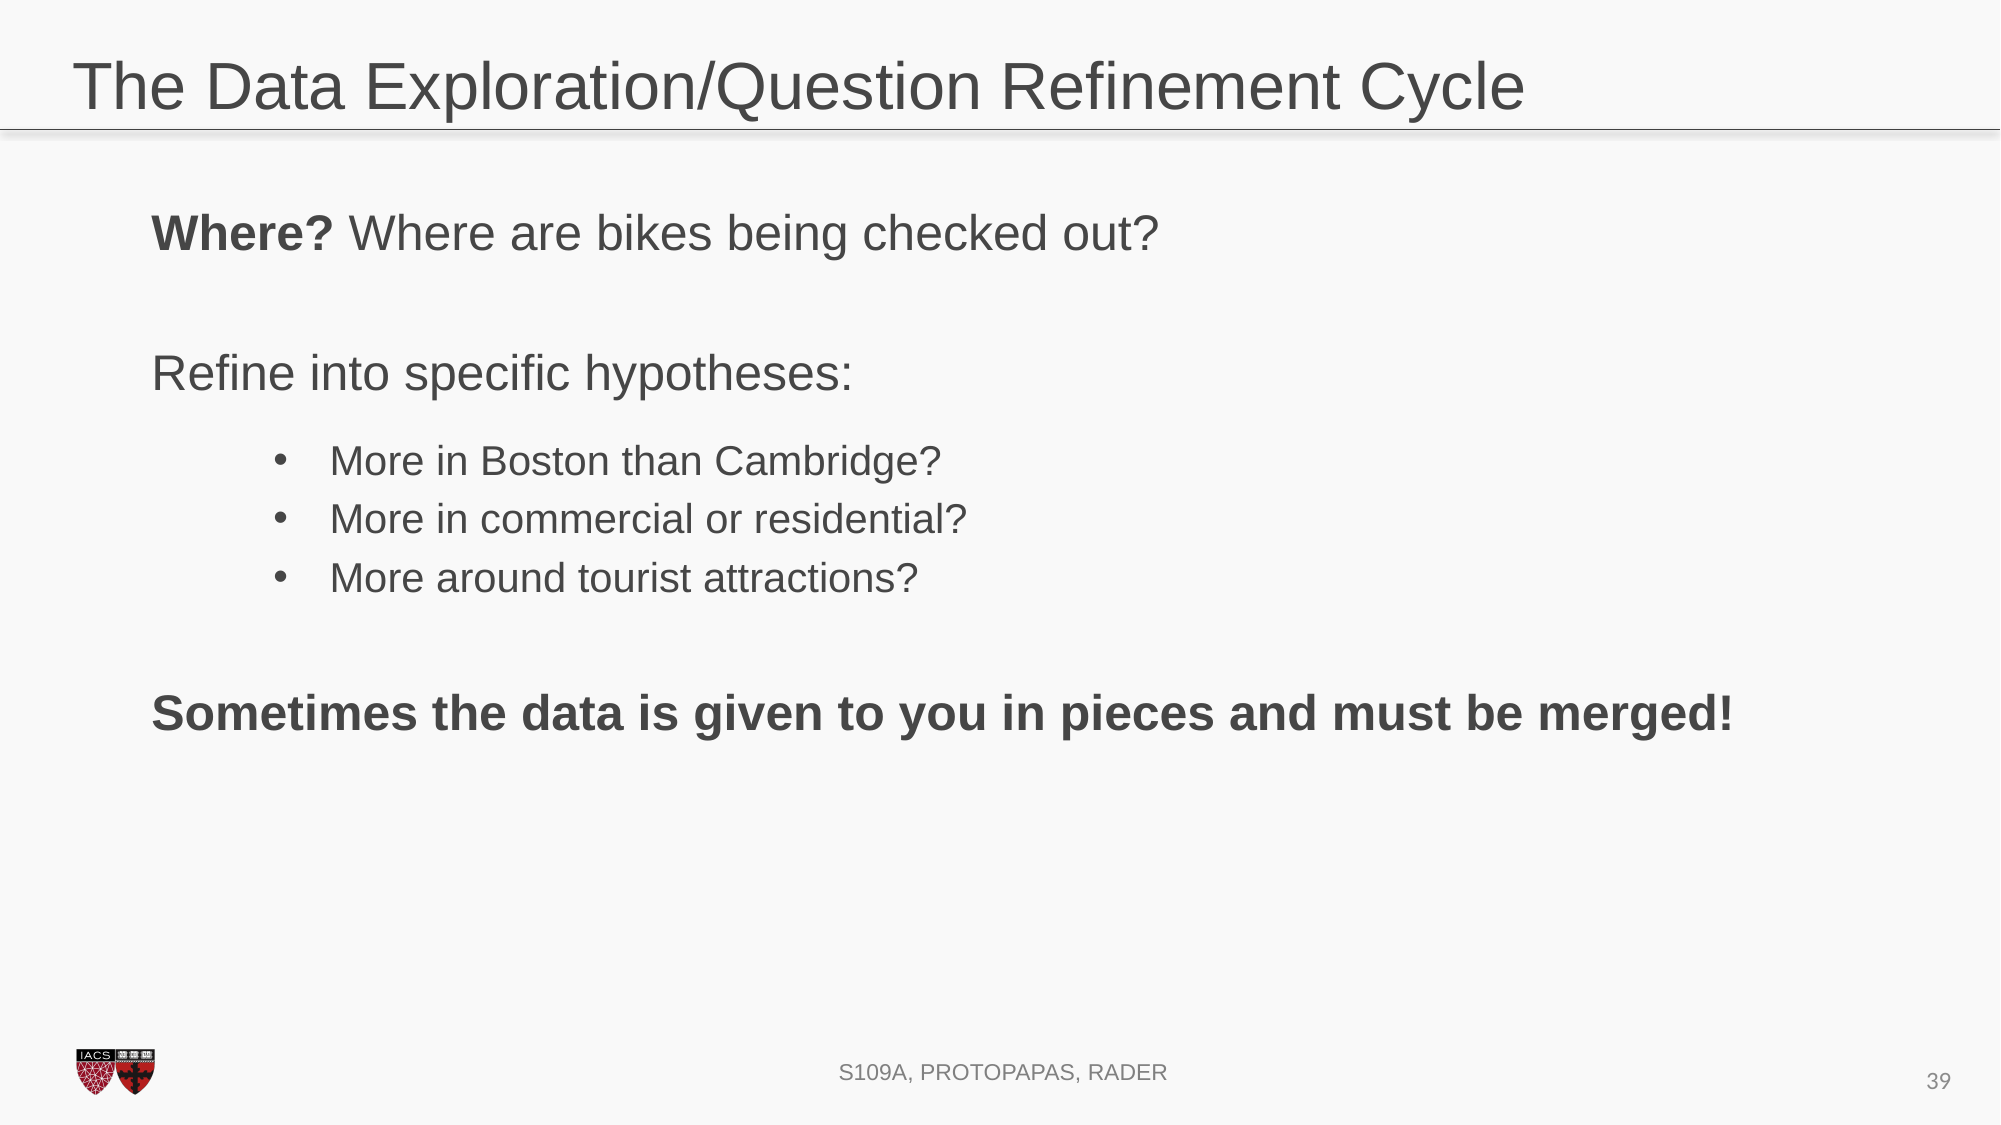

# The Data Exploration/Question Refinement Cycle
Where? Where are bikes being checked out?

Refine into specific hypotheses:
More in Boston than Cambridge?
More in commercial or residential?
More around tourist attractions?

Sometimes the data is given to you in pieces and must be merged!

39